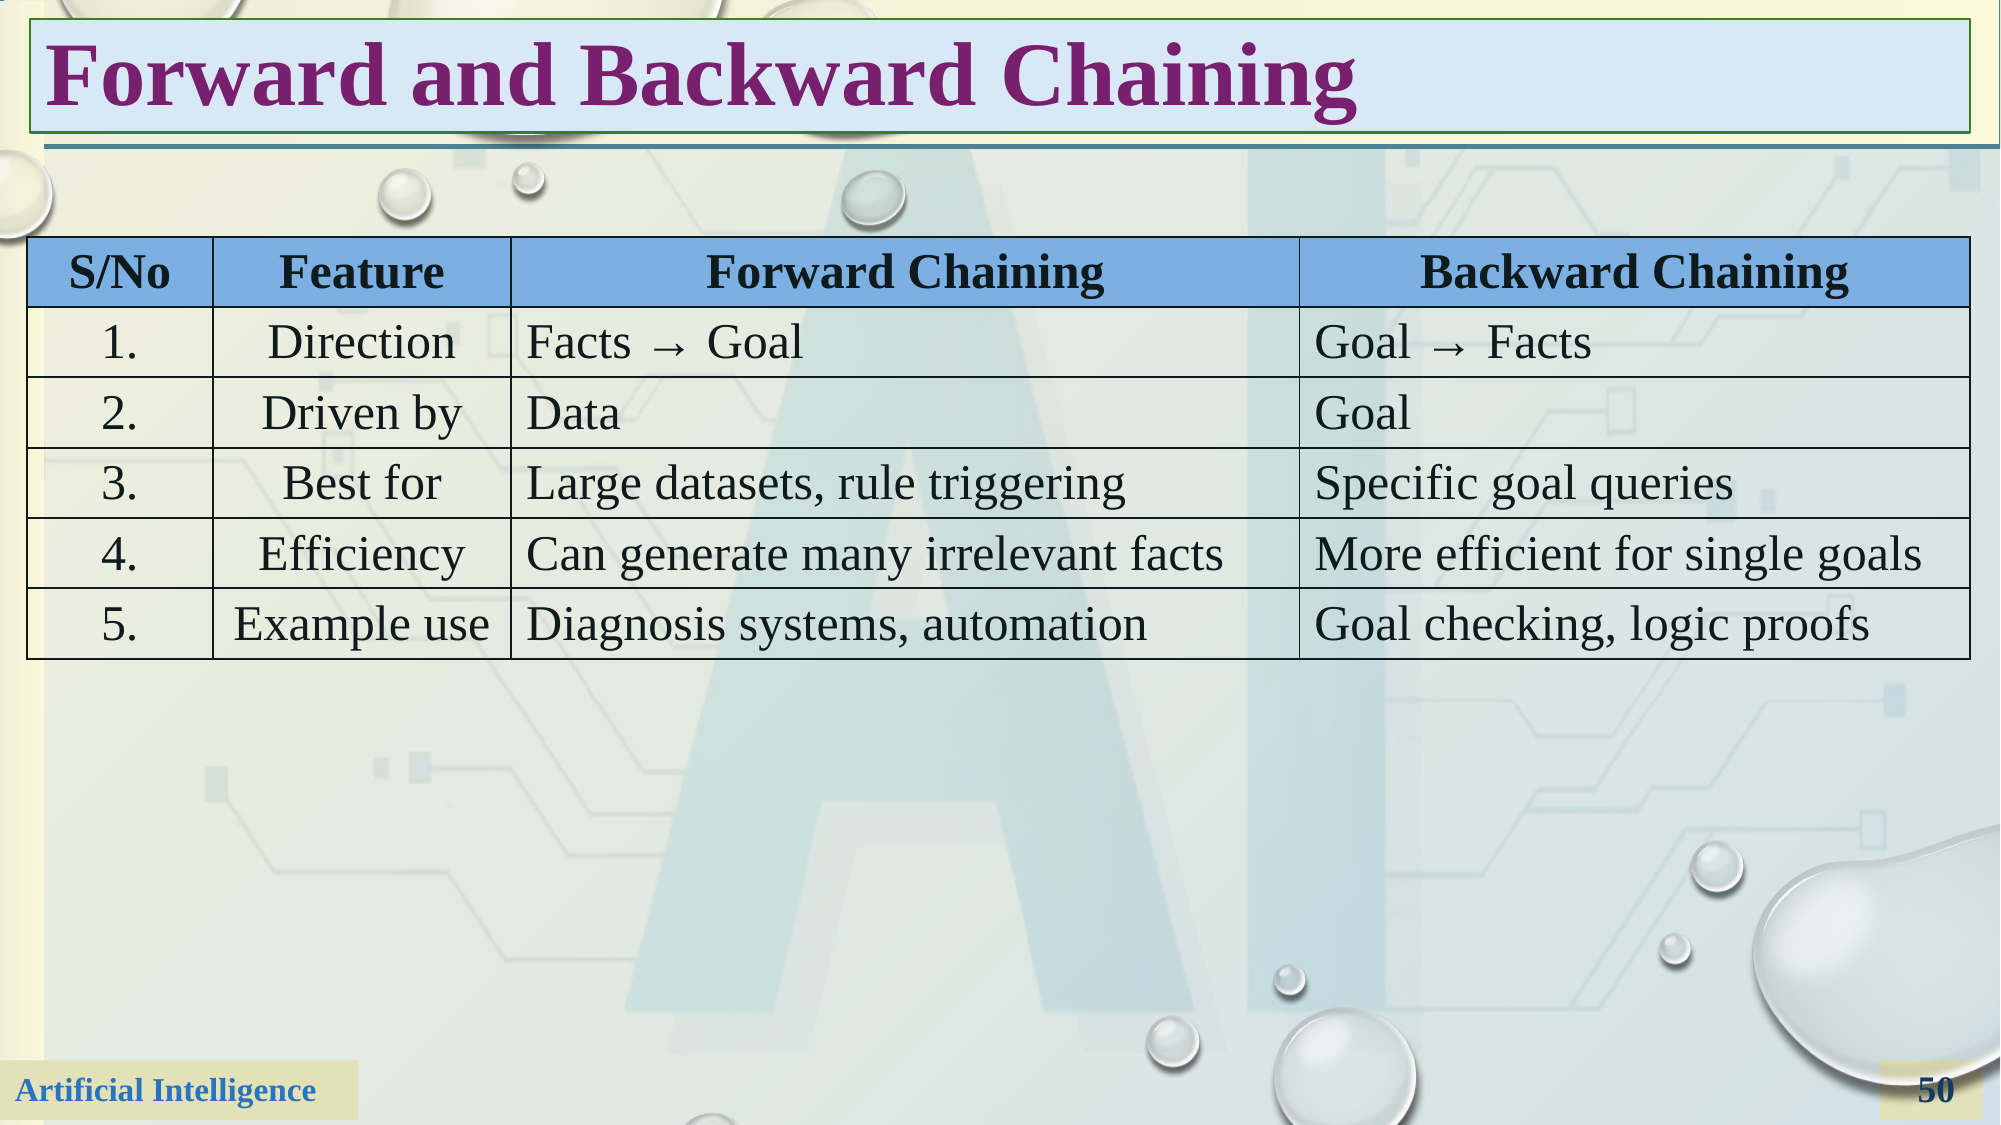

# Forward and Backward Chaining
| S/No | Feature | Forward Chaining | Backward Chaining |
| --- | --- | --- | --- |
| 1. | Direction | Facts → Goal | Goal → Facts |
| 2. | Driven by | Data | Goal |
| 3. | Best for | Large datasets, rule triggering | Specific goal queries |
| 4. | Efficiency | Can generate many irrelevant facts | More efficient for single goals |
| 5. | Example use | Diagnosis systems, automation | Goal checking, logic proofs |
50